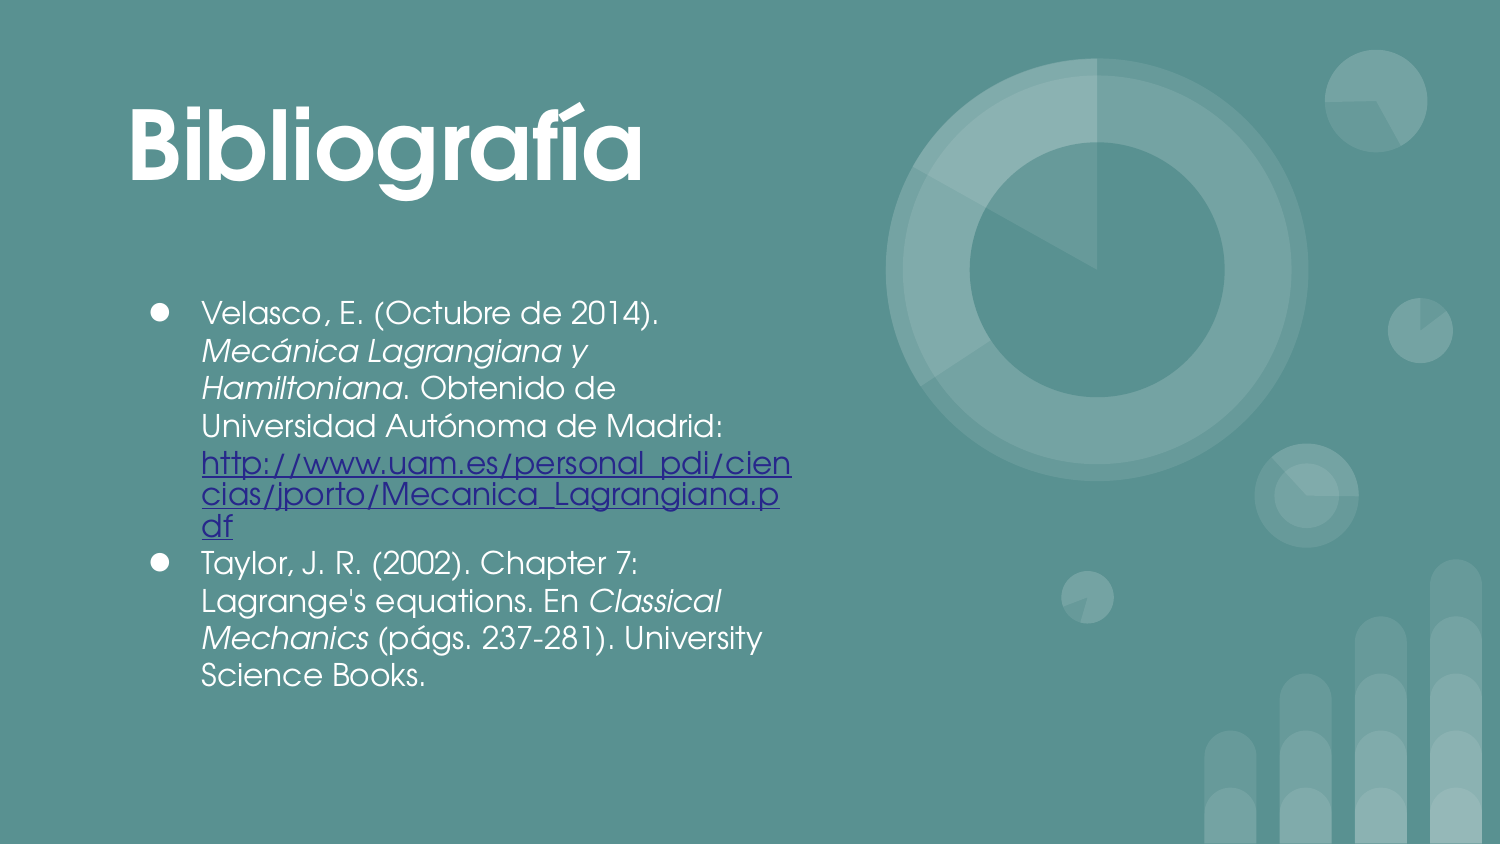

# Bibliografía

Velasco, E. (Octubre de 2014). Mecánica Lagrangiana y Hamiltoniana. Obtenido de Universidad Autónoma de Madrid: http://www.uam.es/personal_pdi/ciencias/jporto/Mecanica_Lagrangiana.pdf
Taylor, J. R. (2002). Chapter 7: Lagrange's equations. En Classical Mechanics (págs. 237-281). University Science Books.